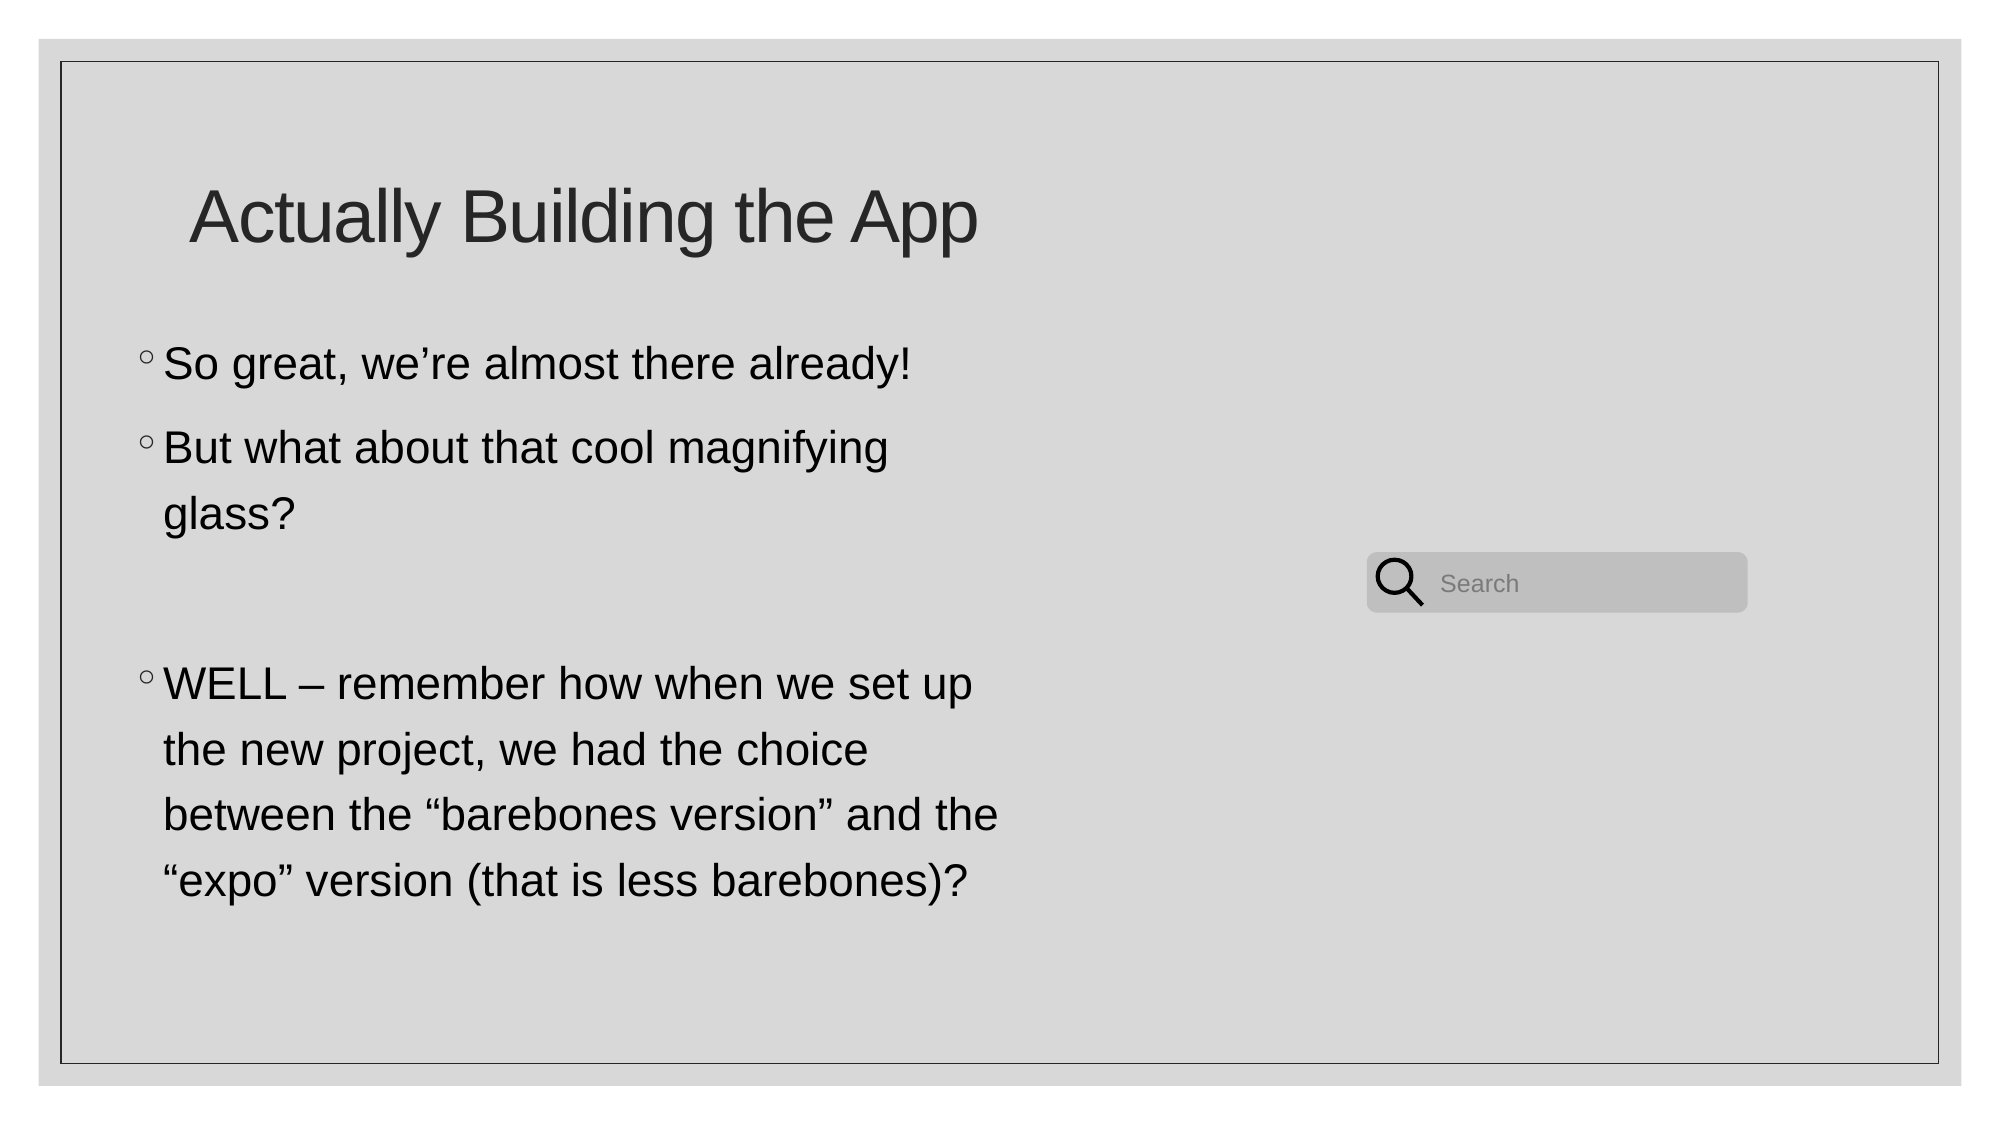

# Actually Building the App
So great, we’re almost there already!
But what about that cool magnifying glass?

WELL – remember how when we set up the new project, we had the choice between the “barebones version” and the “expo” version (that is less barebones)?

Search